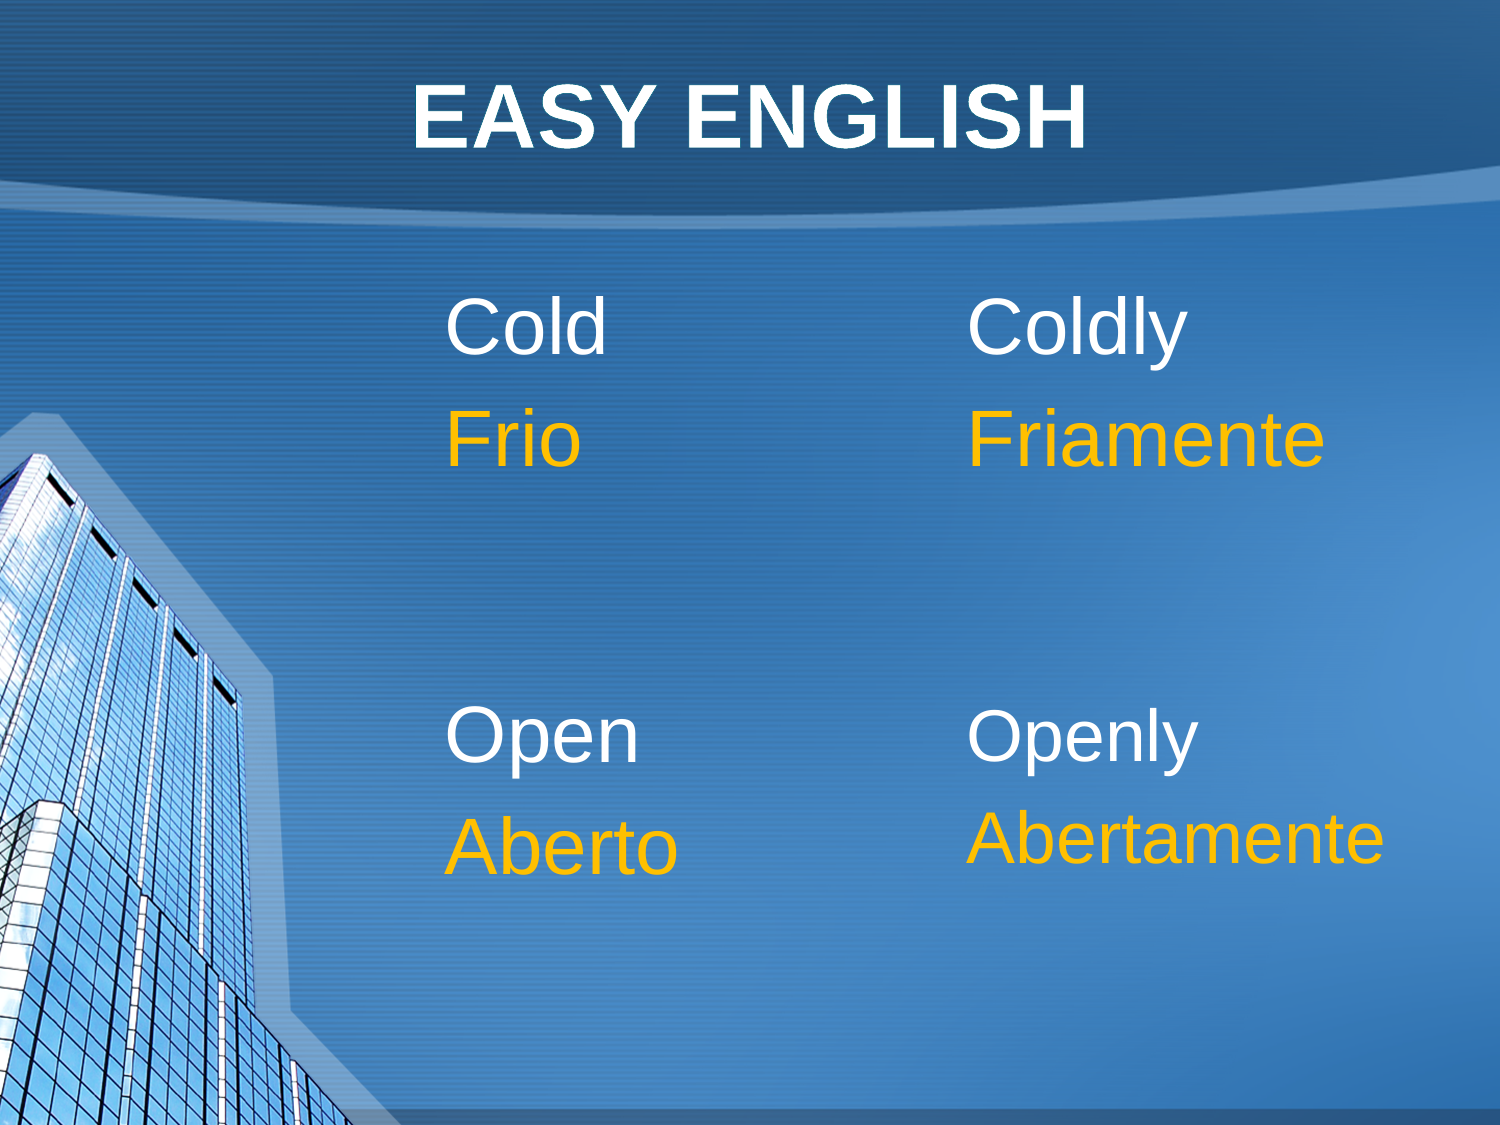

EASY ENGLISH
Cold
Frio

Coldly
Friamente

Open
Aberto

Openly
Abertamente